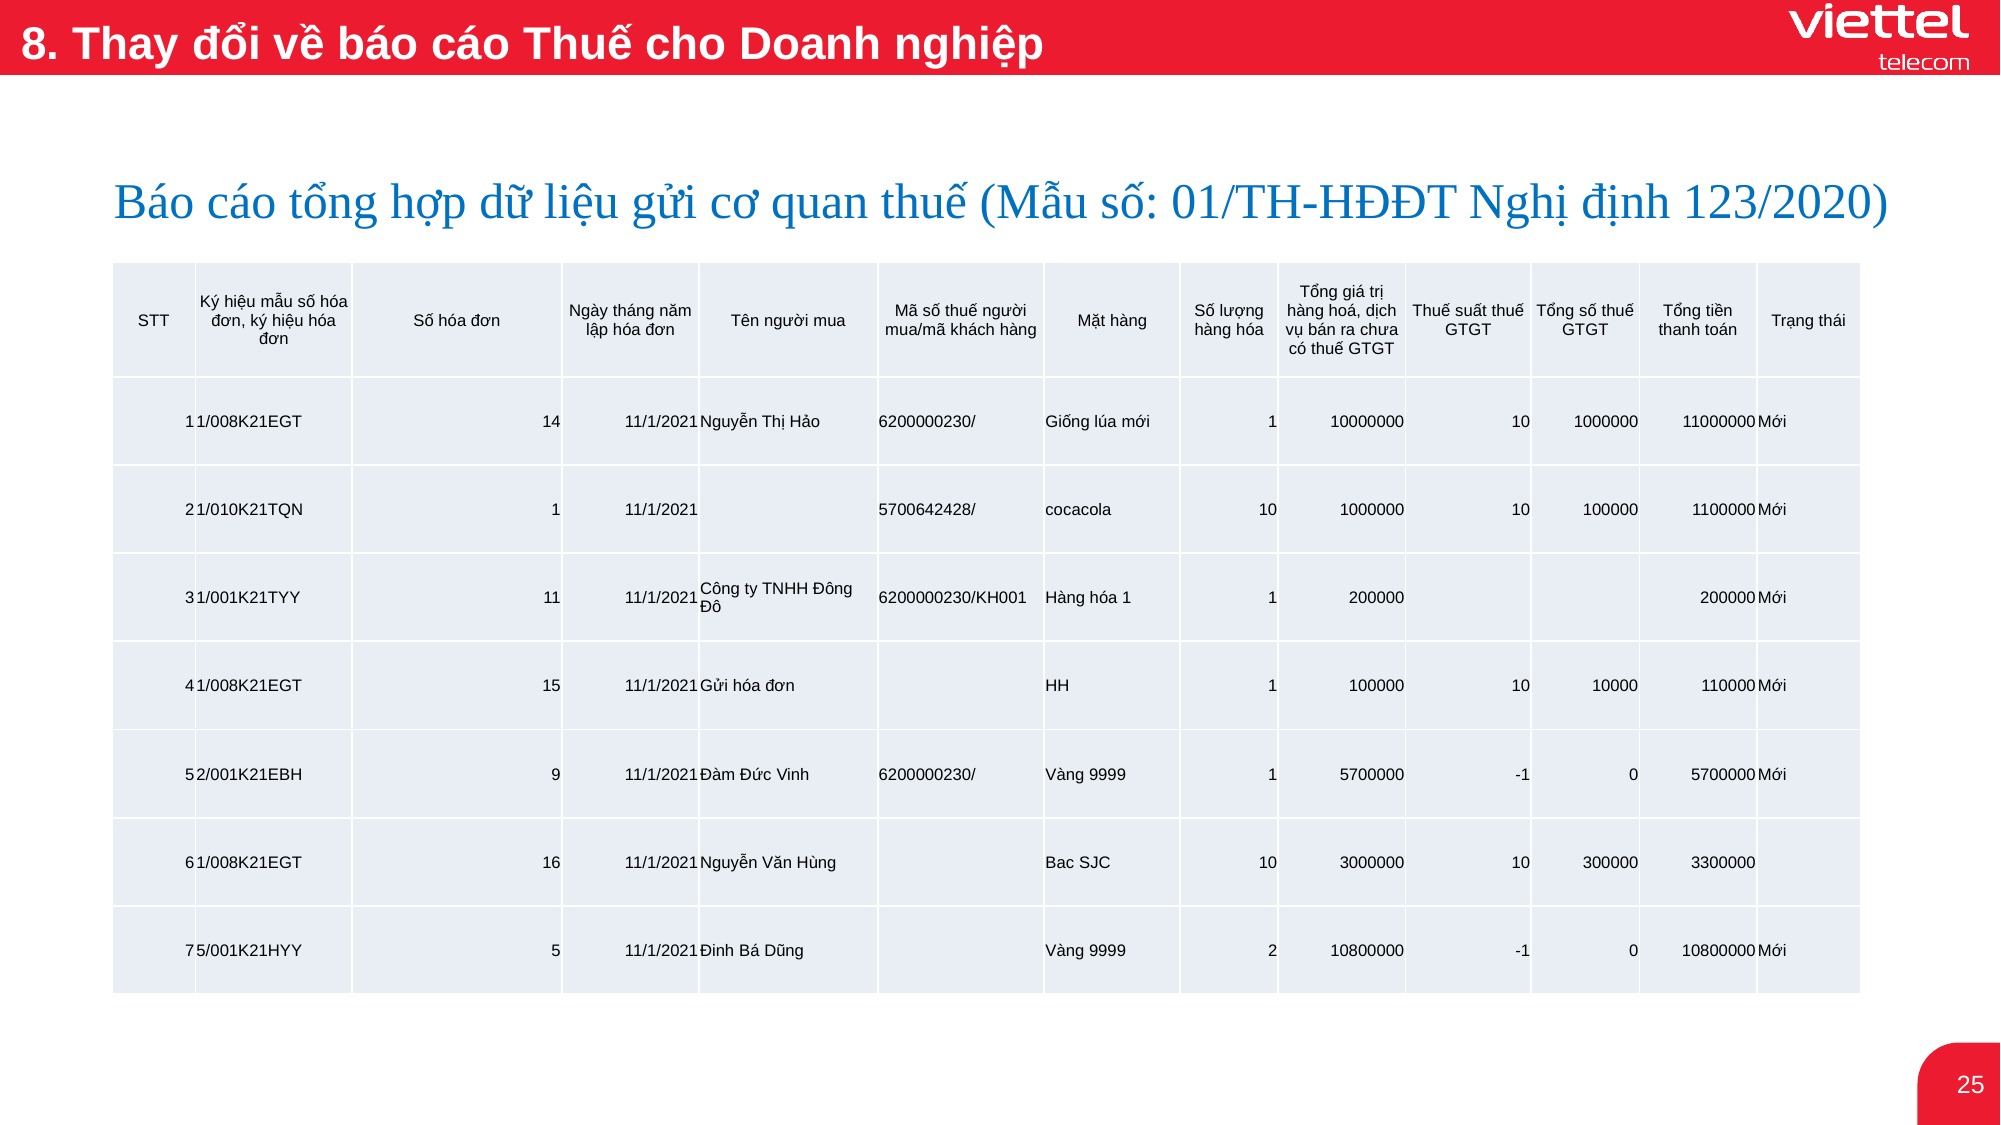

8. Thay đổi về báo cáo Thuế cho Doanh nghiệp
Báo cáo tổng hợp dữ liệu gửi cơ quan thuế (Mẫu số: 01/TH-HĐĐT Nghị định 123/2020)
| STT | Ký hiệu mẫu số hóa đơn, ký hiệu hóa đơn | Số hóa đơn | Ngày tháng năm lập hóa đơn | Tên người mua | Mã số thuế người mua/mã khách hàng | Mặt hàng | Số lượng hàng hóa | Tổng giá trị hàng hoá, dịch vụ bán ra chưa có thuế GTGT | Thuế suất thuế GTGT | Tổng số thuế GTGT | Tổng tiền thanh toán | Trạng thái |
| --- | --- | --- | --- | --- | --- | --- | --- | --- | --- | --- | --- | --- |
| 1 | 1/008K21EGT | 14 | 11/1/2021 | Nguyễn Thị Hảo | 6200000230/ | Giống lúa mới | 1 | 10000000 | 10 | 1000000 | 11000000 | Mới |
| 2 | 1/010K21TQN | 1 | 11/1/2021 |  | 5700642428/ | cocacola | 10 | 1000000 | 10 | 100000 | 1100000 | Mới |
| 3 | 1/001K21TYY | 11 | 11/1/2021 | Công ty TNHH Đông Đô | 6200000230/KH001 | Hàng hóa 1 | 1 | 200000 |  |  | 200000 | Mới |
| 4 | 1/008K21EGT | 15 | 11/1/2021 | Gửi hóa đơn |  | HH | 1 | 100000 | 10 | 10000 | 110000 | Mới |
| 5 | 2/001K21EBH | 9 | 11/1/2021 | Đàm Đức Vinh | 6200000230/ | Vàng 9999 | 1 | 5700000 | -1 | 0 | 5700000 | Mới |
| 6 | 1/008K21EGT | 16 | 11/1/2021 | Nguyễn Văn Hùng |  | Bac SJC | 10 | 3000000 | 10 | 300000 | 3300000 |  |
| 7 | 5/001K21HYY | 5 | 11/1/2021 | Đinh Bá Dũng |  | Vàng 9999 | 2 | 10800000 | -1 | 0 | 10800000 | Mới |